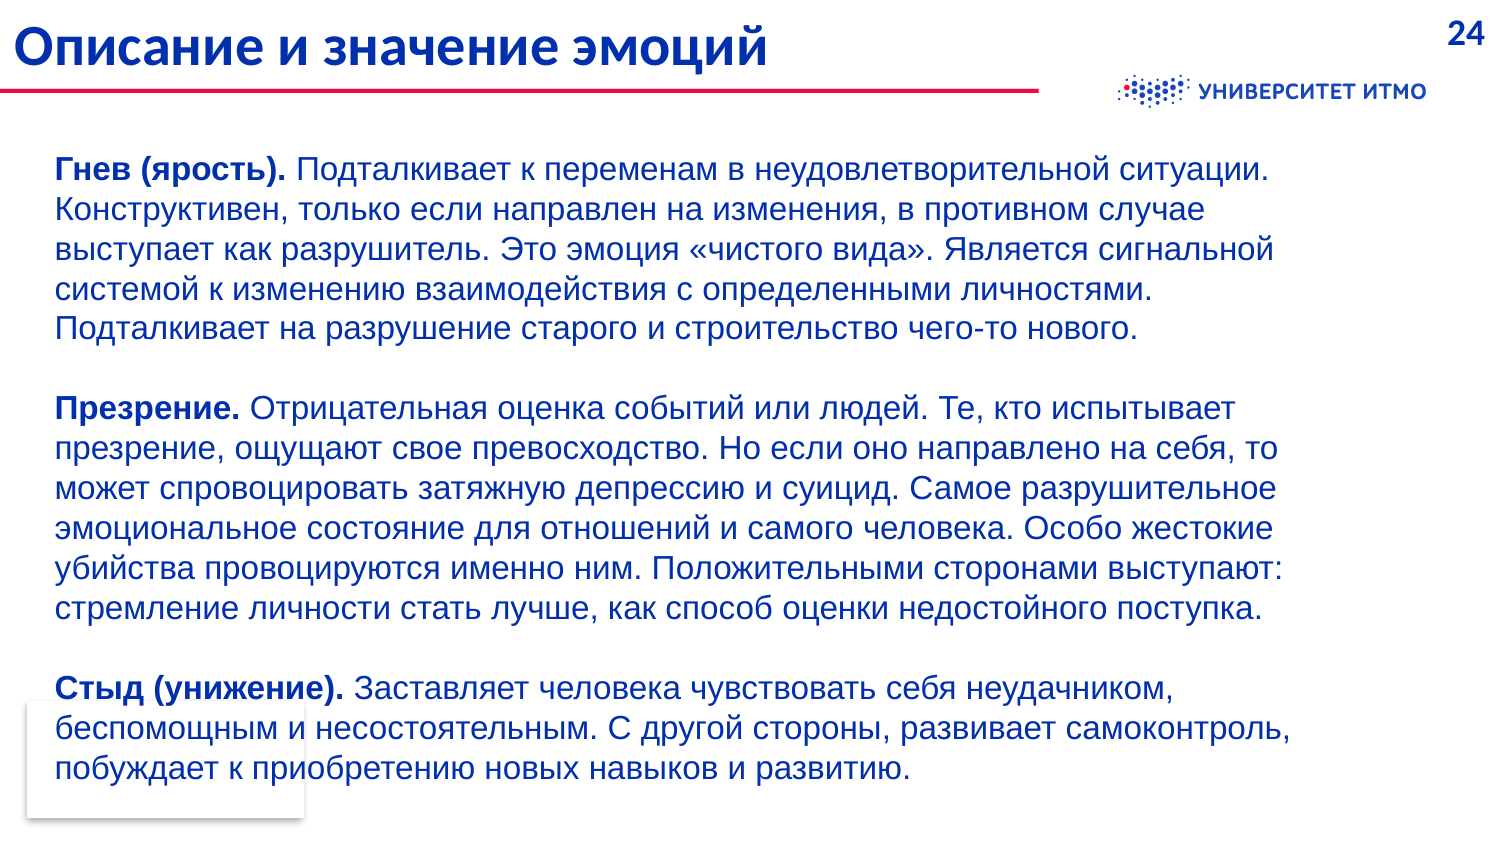

Описание и значение эмоций

24
Гнев (ярость). Подталкивает к переменам в неудовлетворительной ситуации. Конструктивен, только если направлен на изменения, в противном случае выступает как разрушитель. Это эмоция «чистого вида». Является сигнальной системой к изменению взаимодействия с определенными личностями. Подталкивает на разрушение старого и строительство чего-то нового.

Презрение. Отрицательная оценка событий или людей. Те, кто испытывает презрение, ощущают свое превосходство. Но если оно направлено на себя, то может спровоцировать затяжную депрессию и суицид. Самое разрушительное эмоциональное состояние для отношений и самого человека. Особо жестокие убийства провоцируются именно ним. Положительными сторонами выступают: стремление личности стать лучше, как способ оценки недостойного поступка.

Стыд (унижение). Заставляет человека чувствовать себя неудачником, беспомощным и несостоятельным. С другой стороны, развивает самоконтроль, побуждает к приобретению новых навыков и развитию.